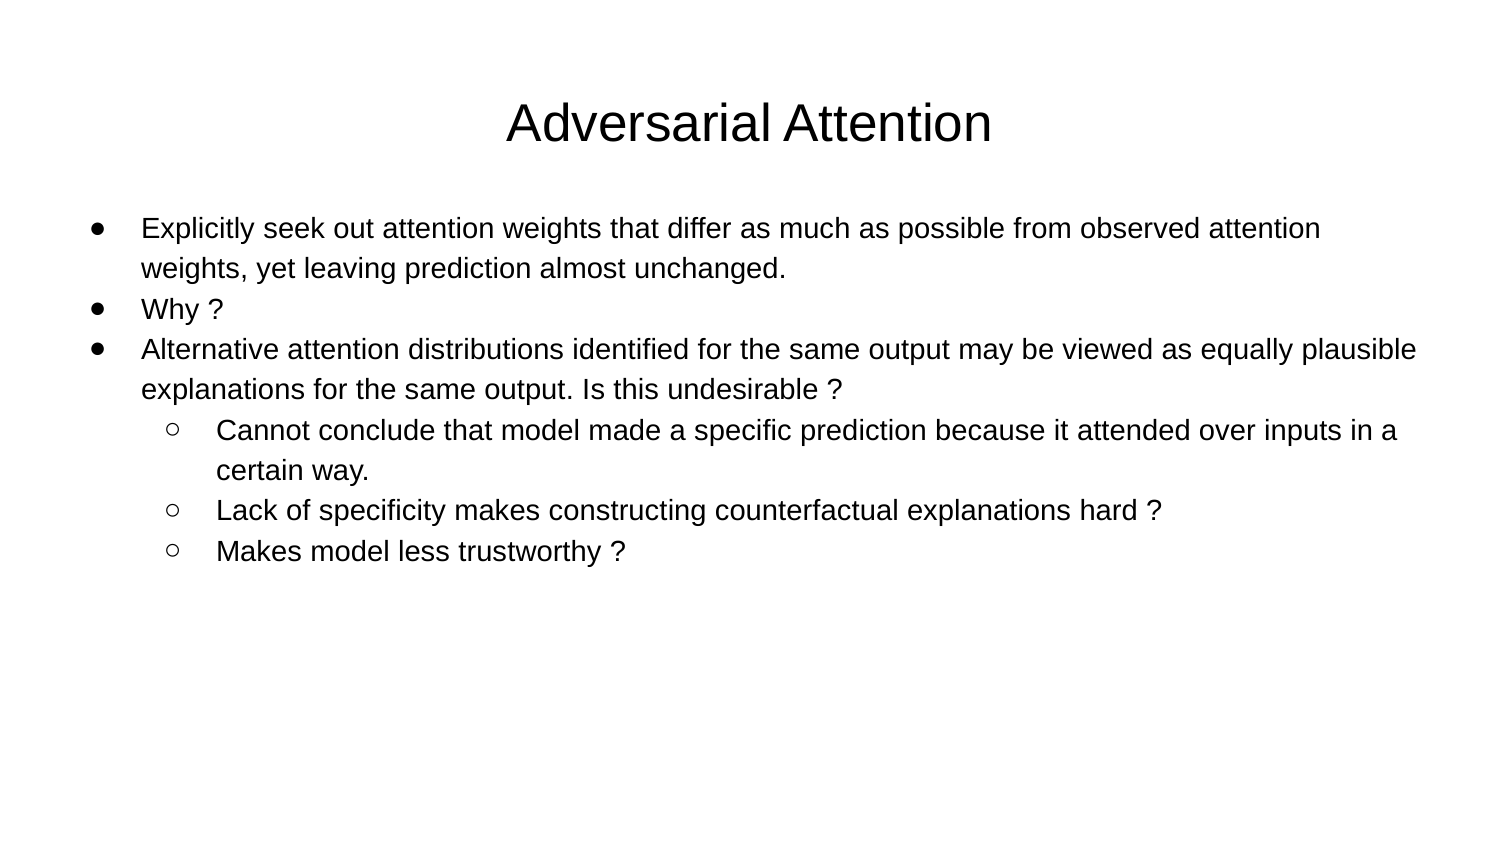

# Adversarial Attention
Explicitly seek out attention weights that differ as much as possible from observed attention weights, yet leaving prediction almost unchanged.
Why ?
Alternative attention distributions identified for the same output may be viewed as equally plausible explanations for the same output. Is this undesirable ?
Cannot conclude that model made a specific prediction because it attended over inputs in a certain way.
Lack of specificity makes constructing counterfactual explanations hard ?
Makes model less trustworthy ?